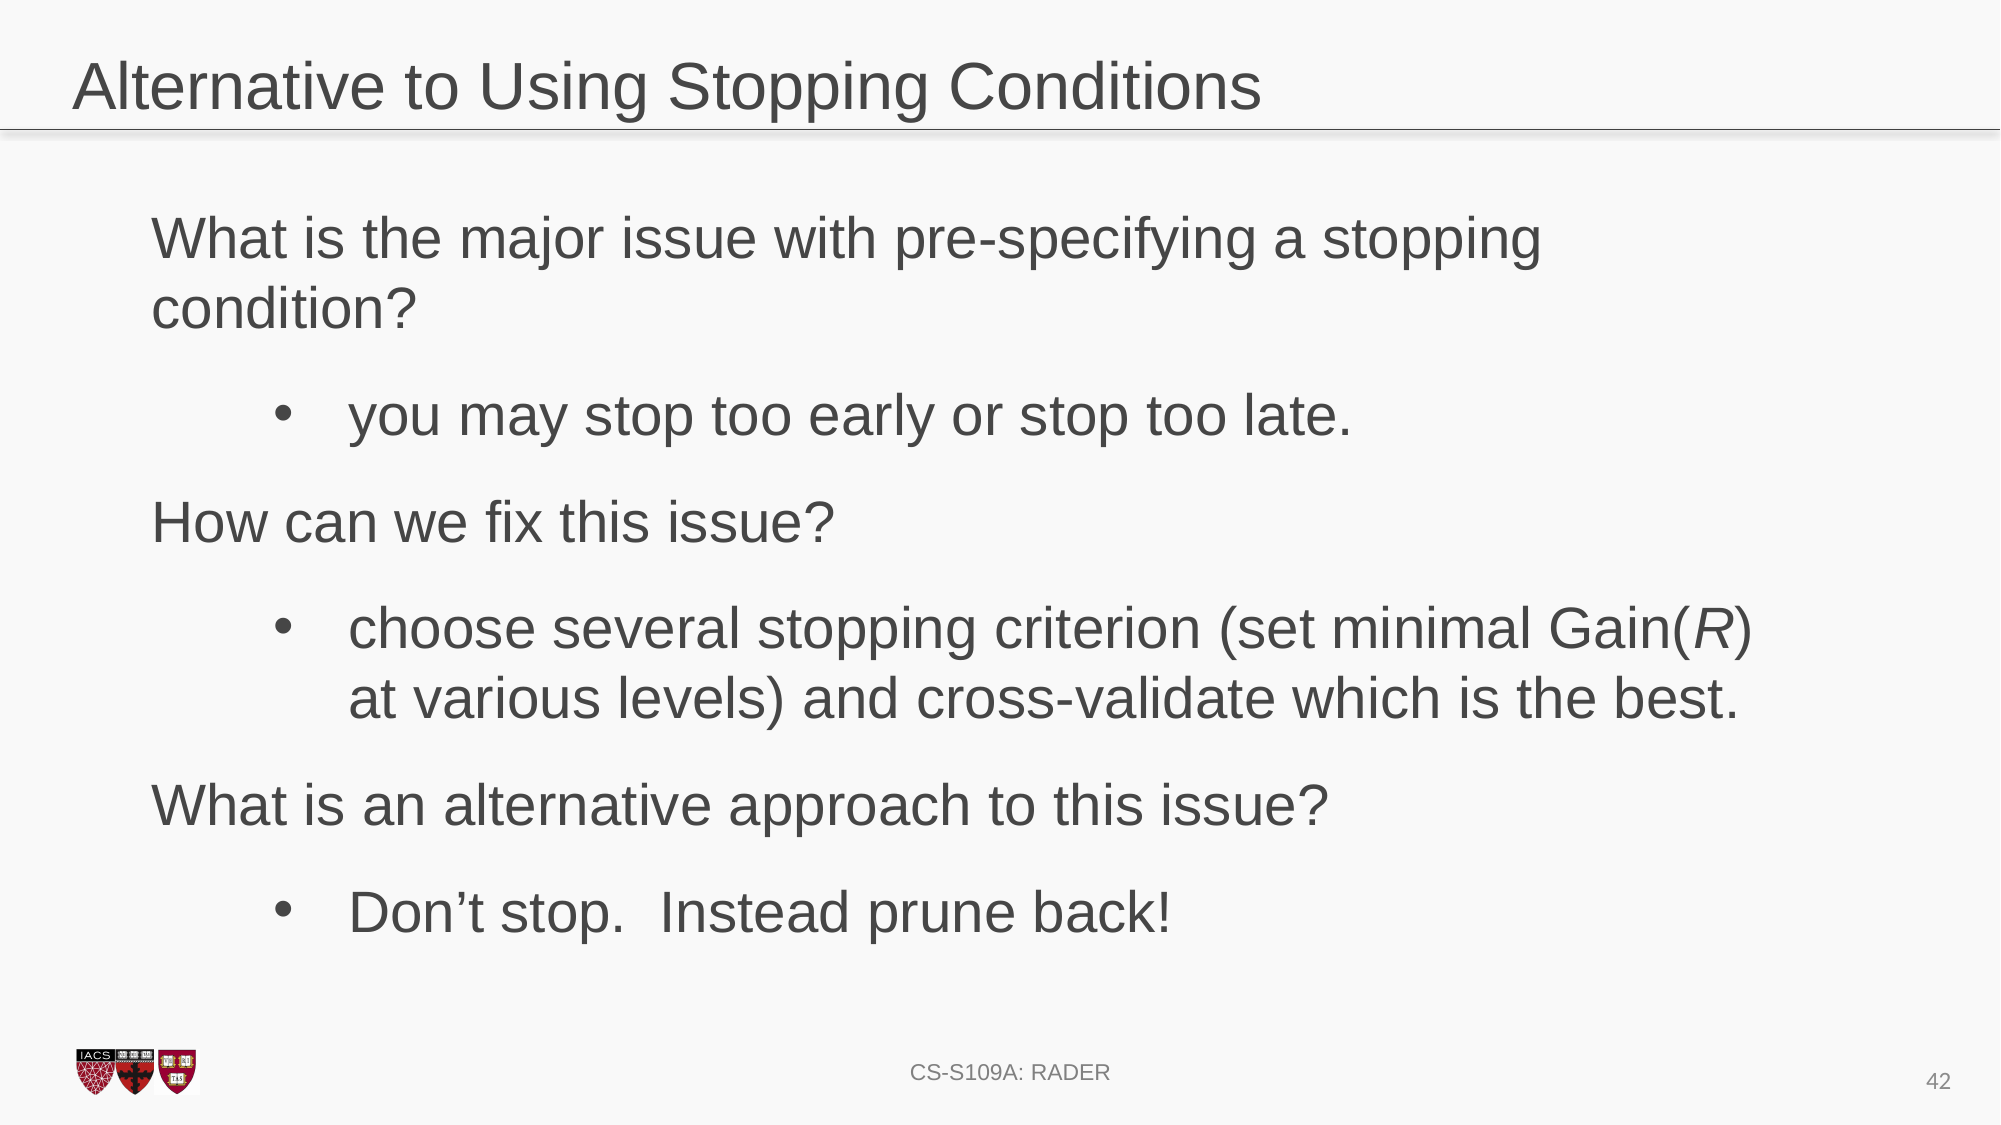

# Alternative to Using Stopping Conditions
What is the major issue with pre-specifying a stopping condition?
you may stop too early or stop too late.
How can we fix this issue?
choose several stopping criterion (set minimal Gain(R) at various levels) and cross-validate which is the best.
What is an alternative approach to this issue?
Don’t stop.  Instead prune back!
42